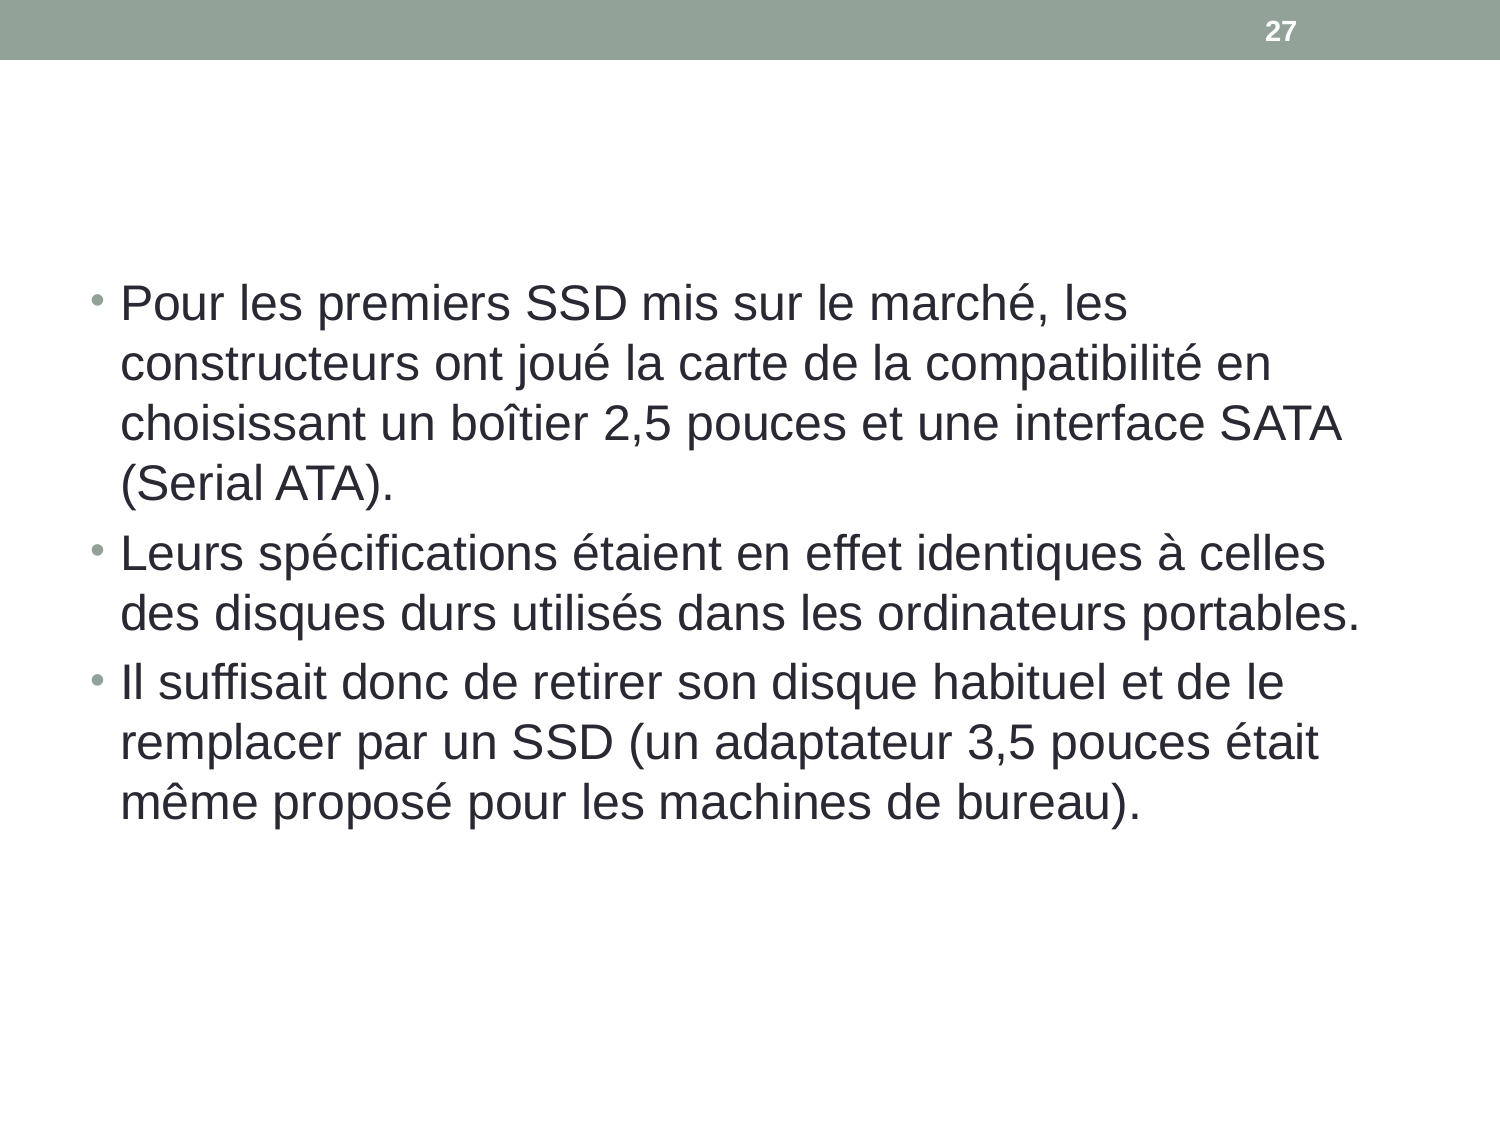

27
#
Pour les premiers SSD mis sur le marché, les constructeurs ont joué la carte de la compatibilité en choisissant un boîtier 2,5 pouces et une interface SATA (Serial ATA).
Leurs spécifications étaient en effet identiques à celles des disques durs utilisés dans les ordinateurs portables.
Il suffisait donc de retirer son disque habituel et de le remplacer par un SSD (un adaptateur 3,5 pouces était même proposé pour les machines de bureau).